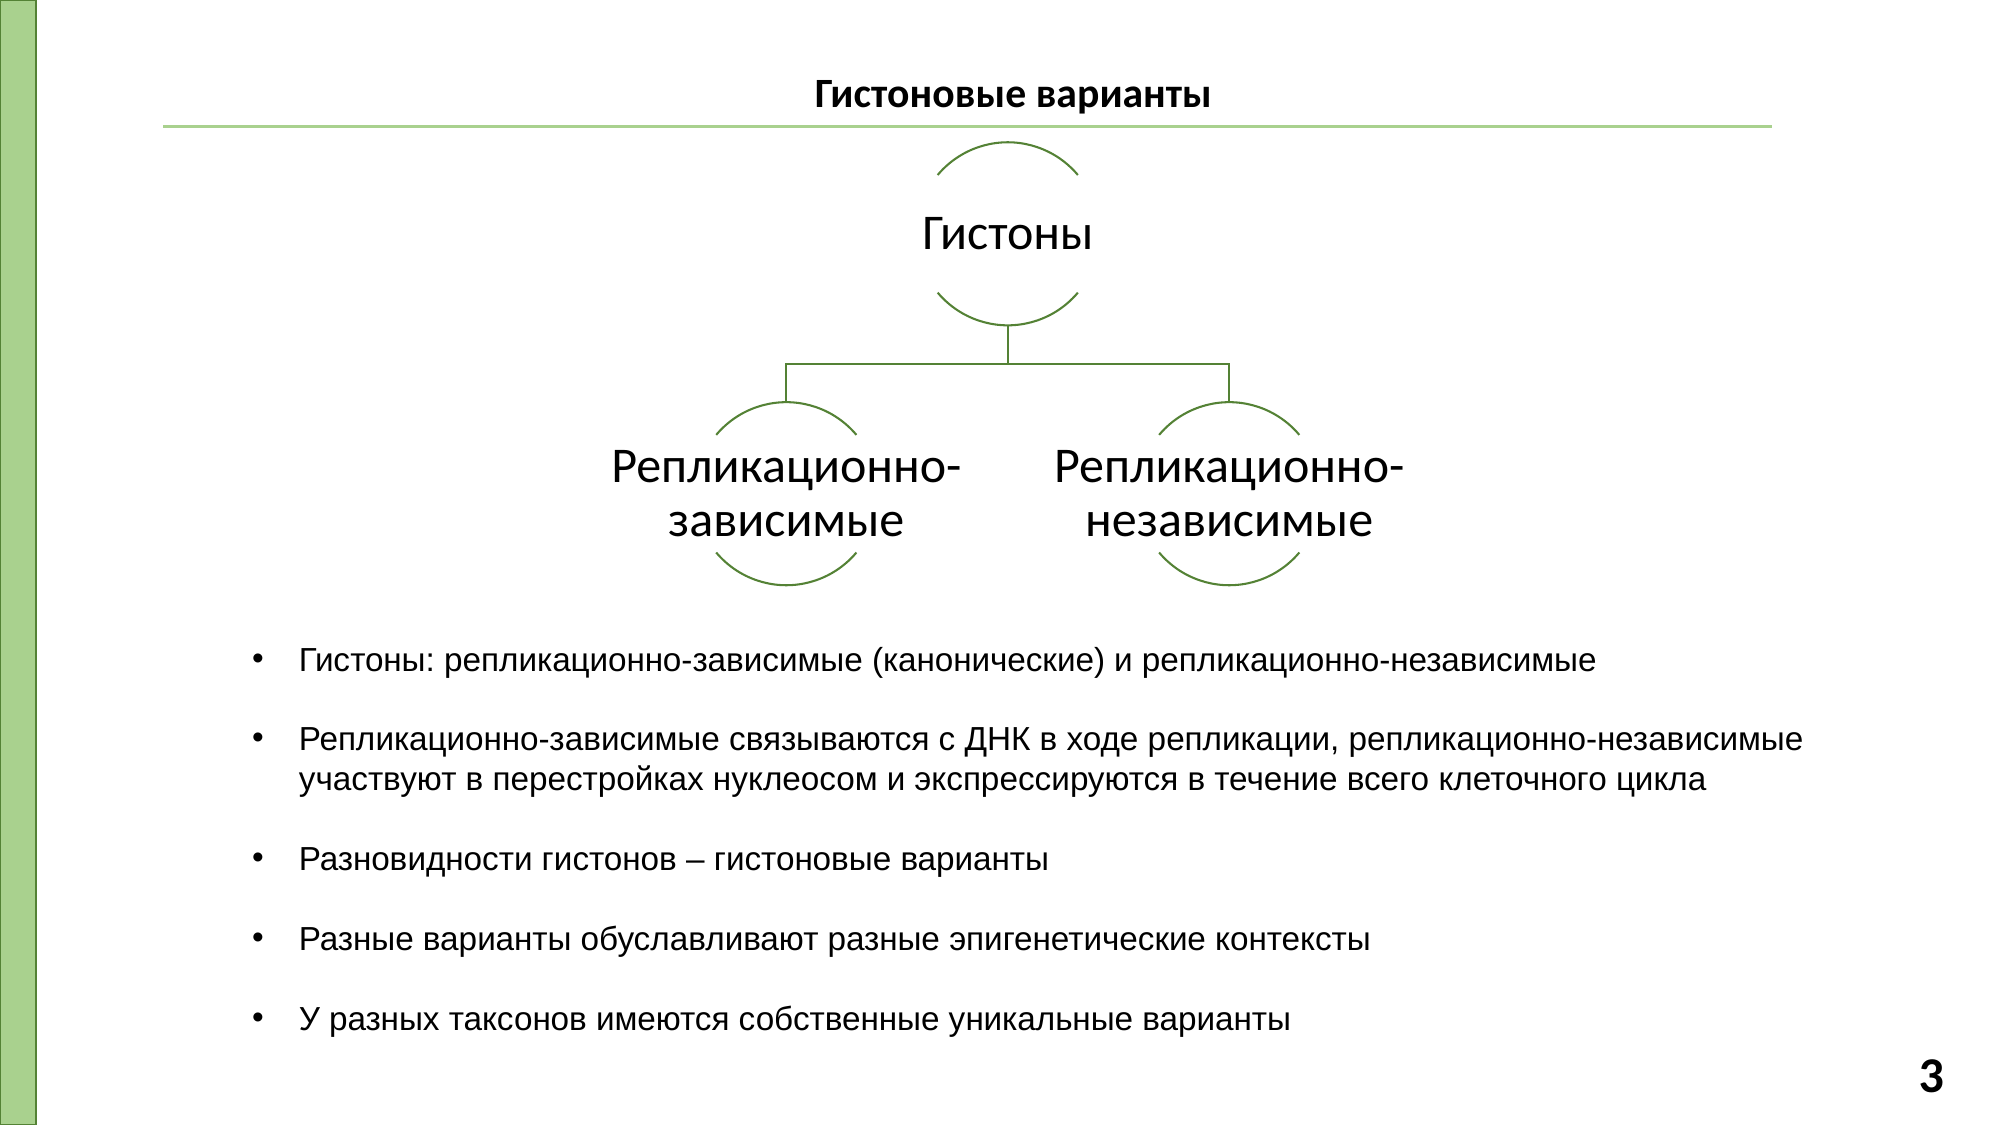

Гистоновые варианты
Гистоны
Репликационно-зависимые
Репликационно-независимые
Гистоны: репликационно-зависимые (канонические) и репликационно-независимые

Репликационно-зависимые связываются с ДНК в ходе репликации, репликационно-независимые участвуют в перестройках нуклеосом и экспрессируются в течение всего клеточного цикла

Разновидности гистонов – гистоновые варианты

Разные варианты обуславливают разные эпигенетические контексты

У разных таксонов имеются собственные уникальные варианты

3